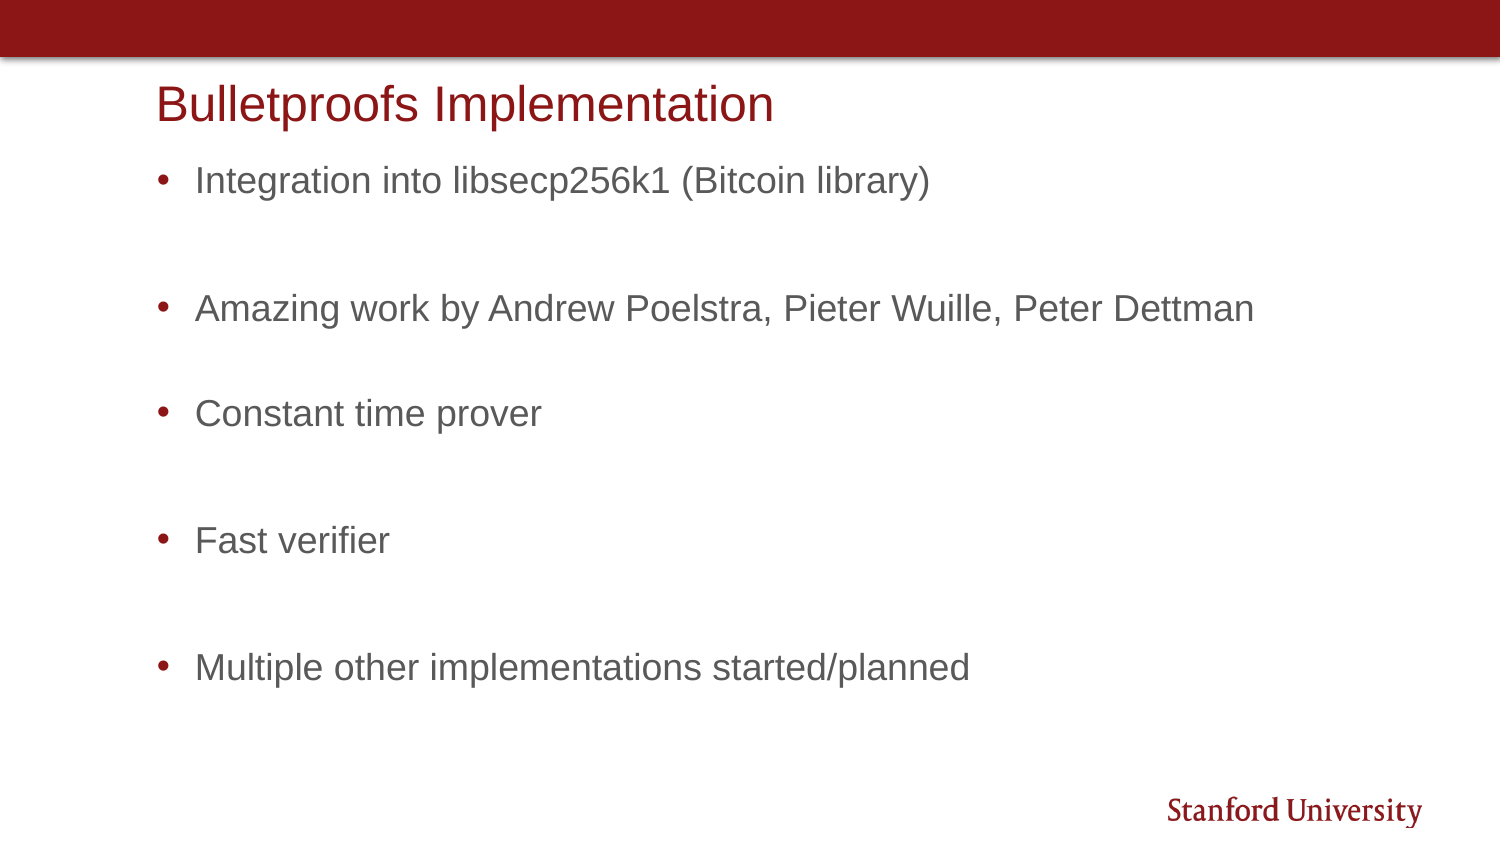

# Bulletproofs Implementation
Integration into libsecp256k1 (Bitcoin library)

Amazing work by Andrew Poelstra, Pieter Wuille, Peter Dettman

Constant time prover

Fast verifier

Multiple other implementations started/planned